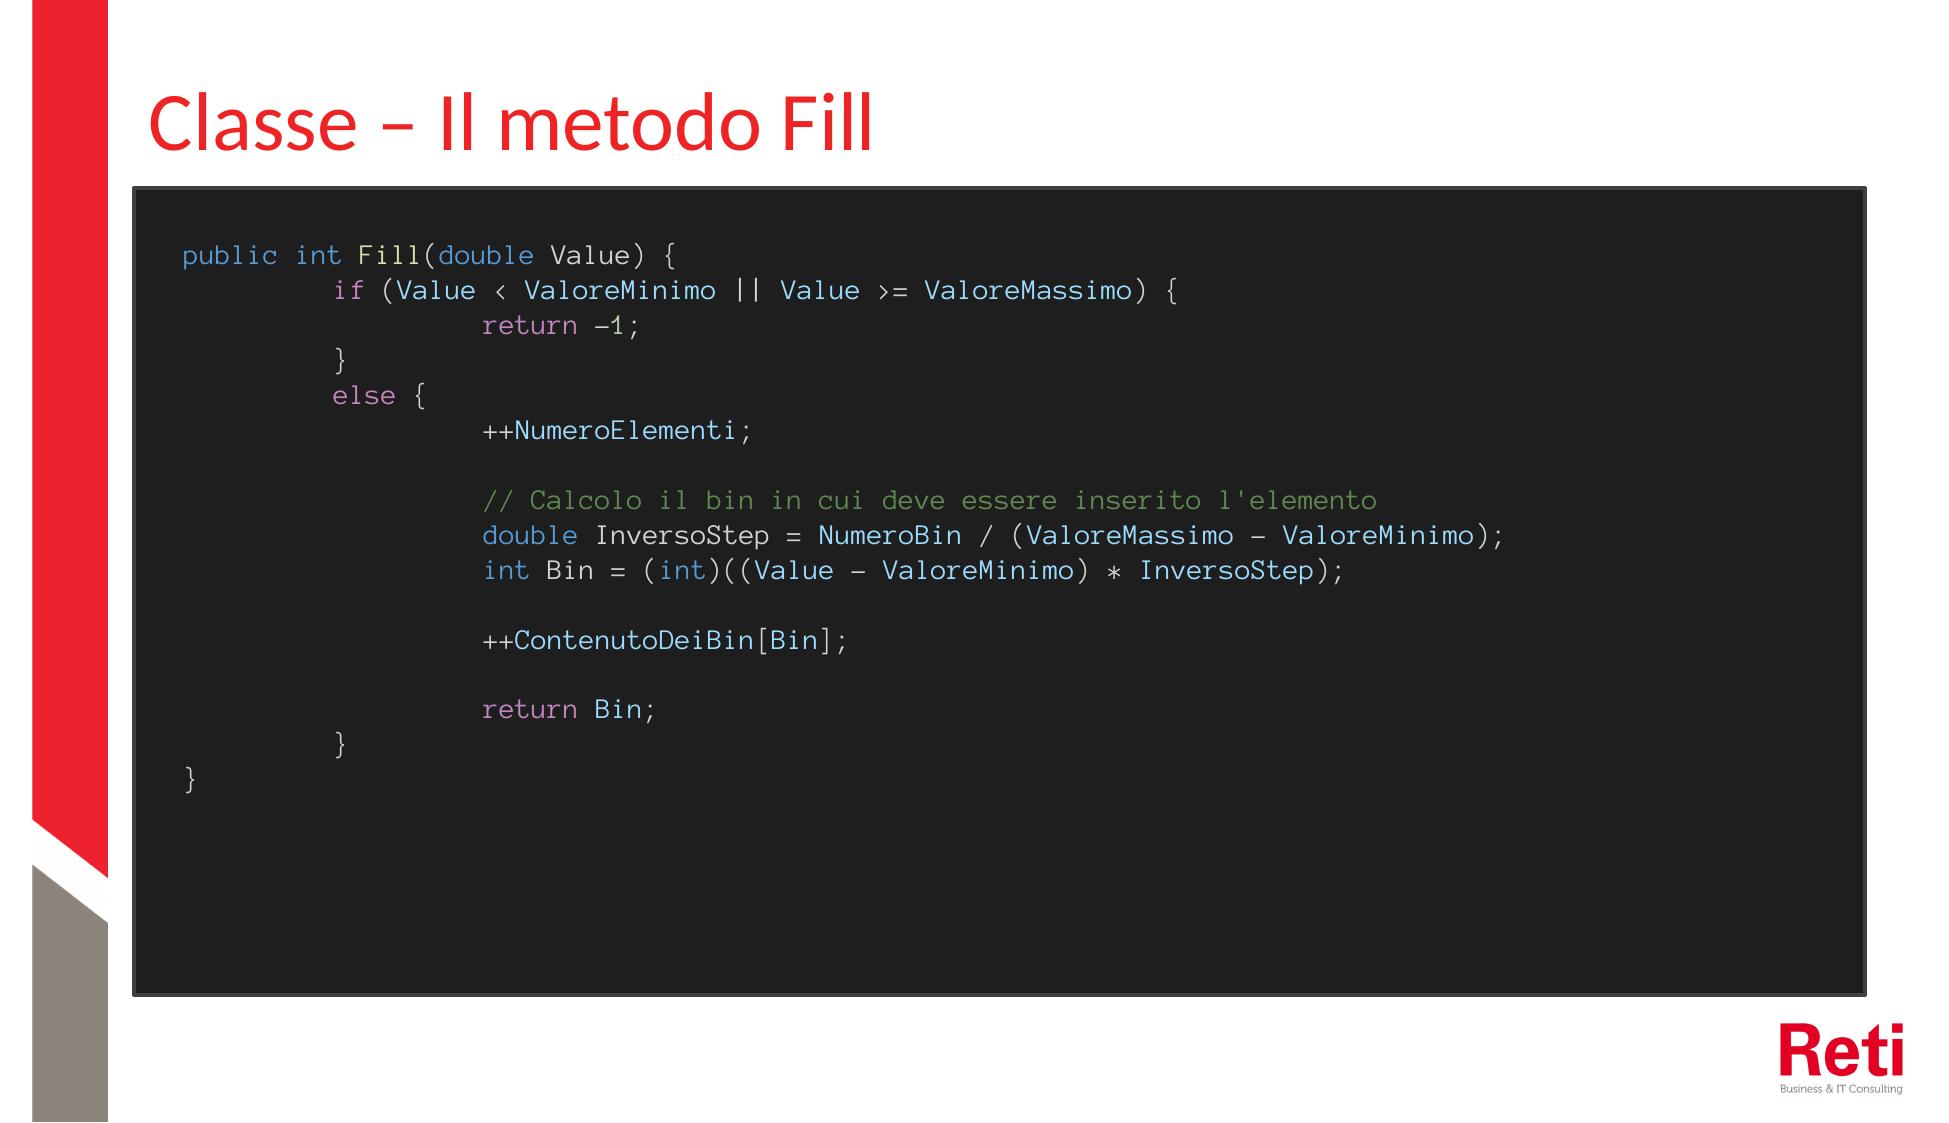

# Classe – Il metodo Fill

public int Fill(double Value) {
	if (Value < ValoreMinimo || Value >= ValoreMassimo) {
		return -1;
	}
	else {
		++NumeroElementi;
		// Calcolo il bin in cui deve essere inserito l'elemento
		double InversoStep = NumeroBin / (ValoreMassimo - ValoreMinimo);
		int Bin = (int)((Value - ValoreMinimo) * InversoStep);
		++ContenutoDeiBin[Bin];
		return Bin;
	}
}